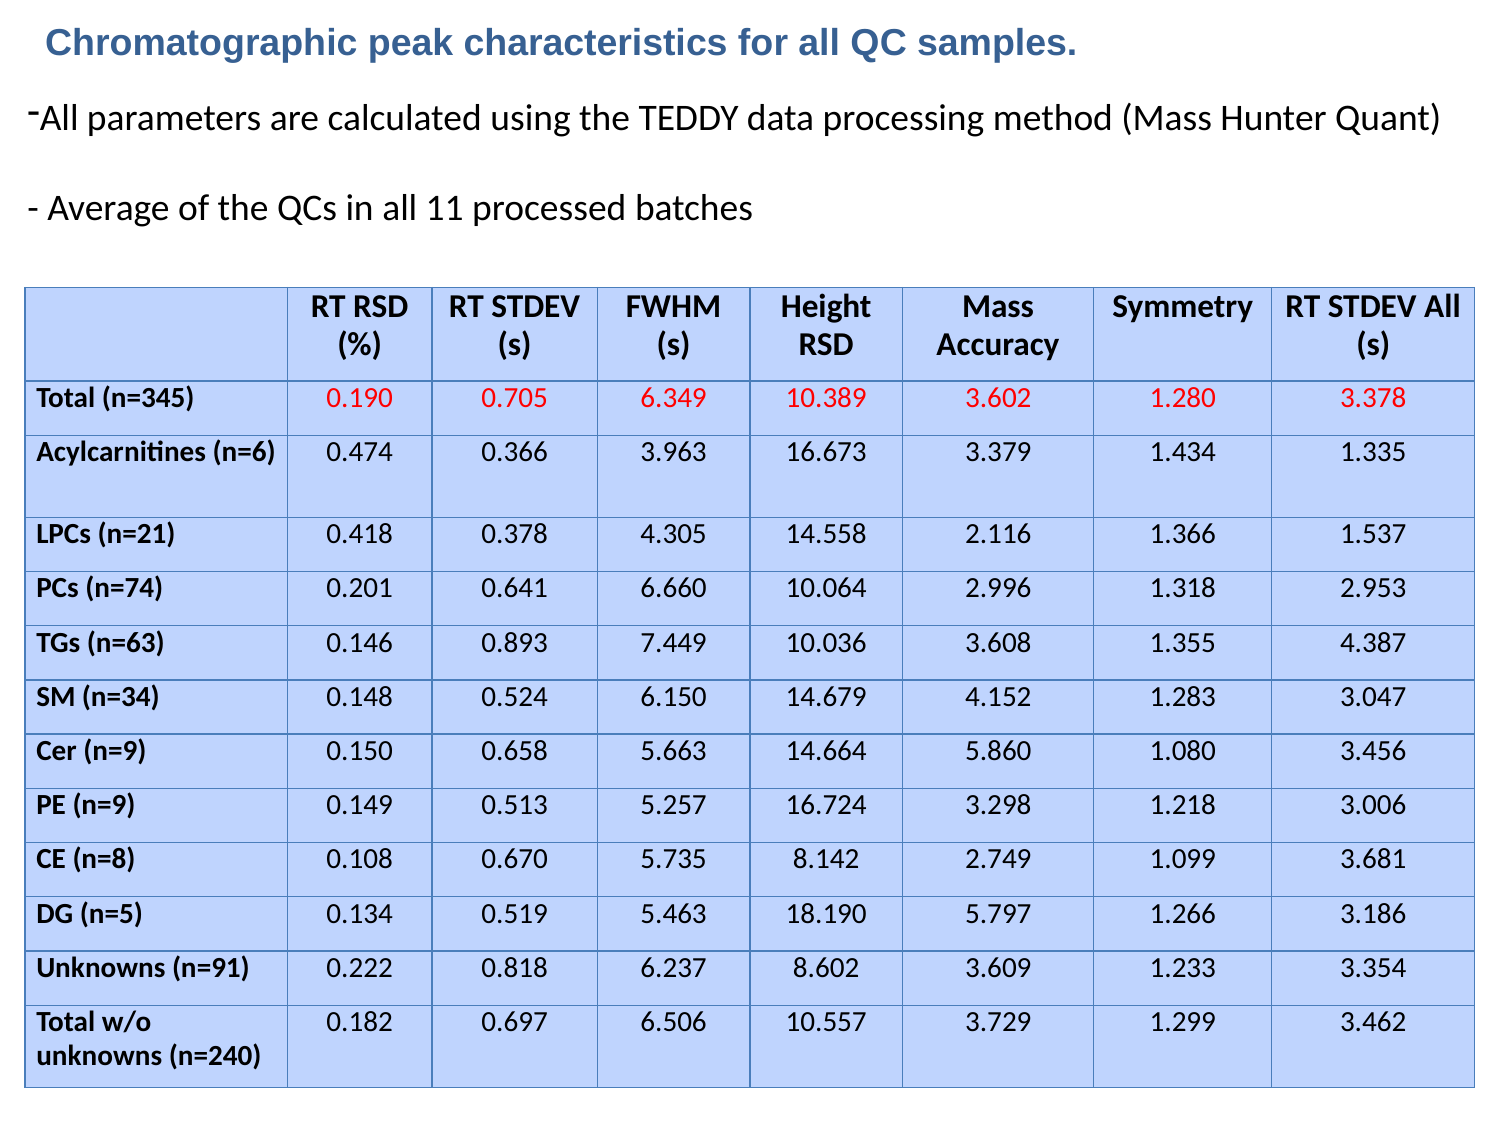

Chromatographic peak characteristics for all QC samples.
All parameters are calculated using the TEDDY data processing method (Mass Hunter Quant)

- Average of the QCs in all 11 processed batches
|  | RT RSD (%) | RT STDEV (s) | FWHM (s) | Height RSD | Mass Accuracy | Symmetry | RT STDEV All (s) |
| --- | --- | --- | --- | --- | --- | --- | --- |
| Total (n=345) | 0.190 | 0.705 | 6.349 | 10.389 | 3.602 | 1.280 | 3.378 |
| Acylcarnitines (n=6) | 0.474 | 0.366 | 3.963 | 16.673 | 3.379 | 1.434 | 1.335 |
| LPCs (n=21) | 0.418 | 0.378 | 4.305 | 14.558 | 2.116 | 1.366 | 1.537 |
| PCs (n=74) | 0.201 | 0.641 | 6.660 | 10.064 | 2.996 | 1.318 | 2.953 |
| TGs (n=63) | 0.146 | 0.893 | 7.449 | 10.036 | 3.608 | 1.355 | 4.387 |
| SM (n=34) | 0.148 | 0.524 | 6.150 | 14.679 | 4.152 | 1.283 | 3.047 |
| Cer (n=9) | 0.150 | 0.658 | 5.663 | 14.664 | 5.860 | 1.080 | 3.456 |
| PE (n=9) | 0.149 | 0.513 | 5.257 | 16.724 | 3.298 | 1.218 | 3.006 |
| CE (n=8) | 0.108 | 0.670 | 5.735 | 8.142 | 2.749 | 1.099 | 3.681 |
| DG (n=5) | 0.134 | 0.519 | 5.463 | 18.190 | 5.797 | 1.266 | 3.186 |
| Unknowns (n=91) | 0.222 | 0.818 | 6.237 | 8.602 | 3.609 | 1.233 | 3.354 |
| Total w/o unknowns (n=240) | 0.182 | 0.697 | 6.506 | 10.557 | 3.729 | 1.299 | 3.462 |